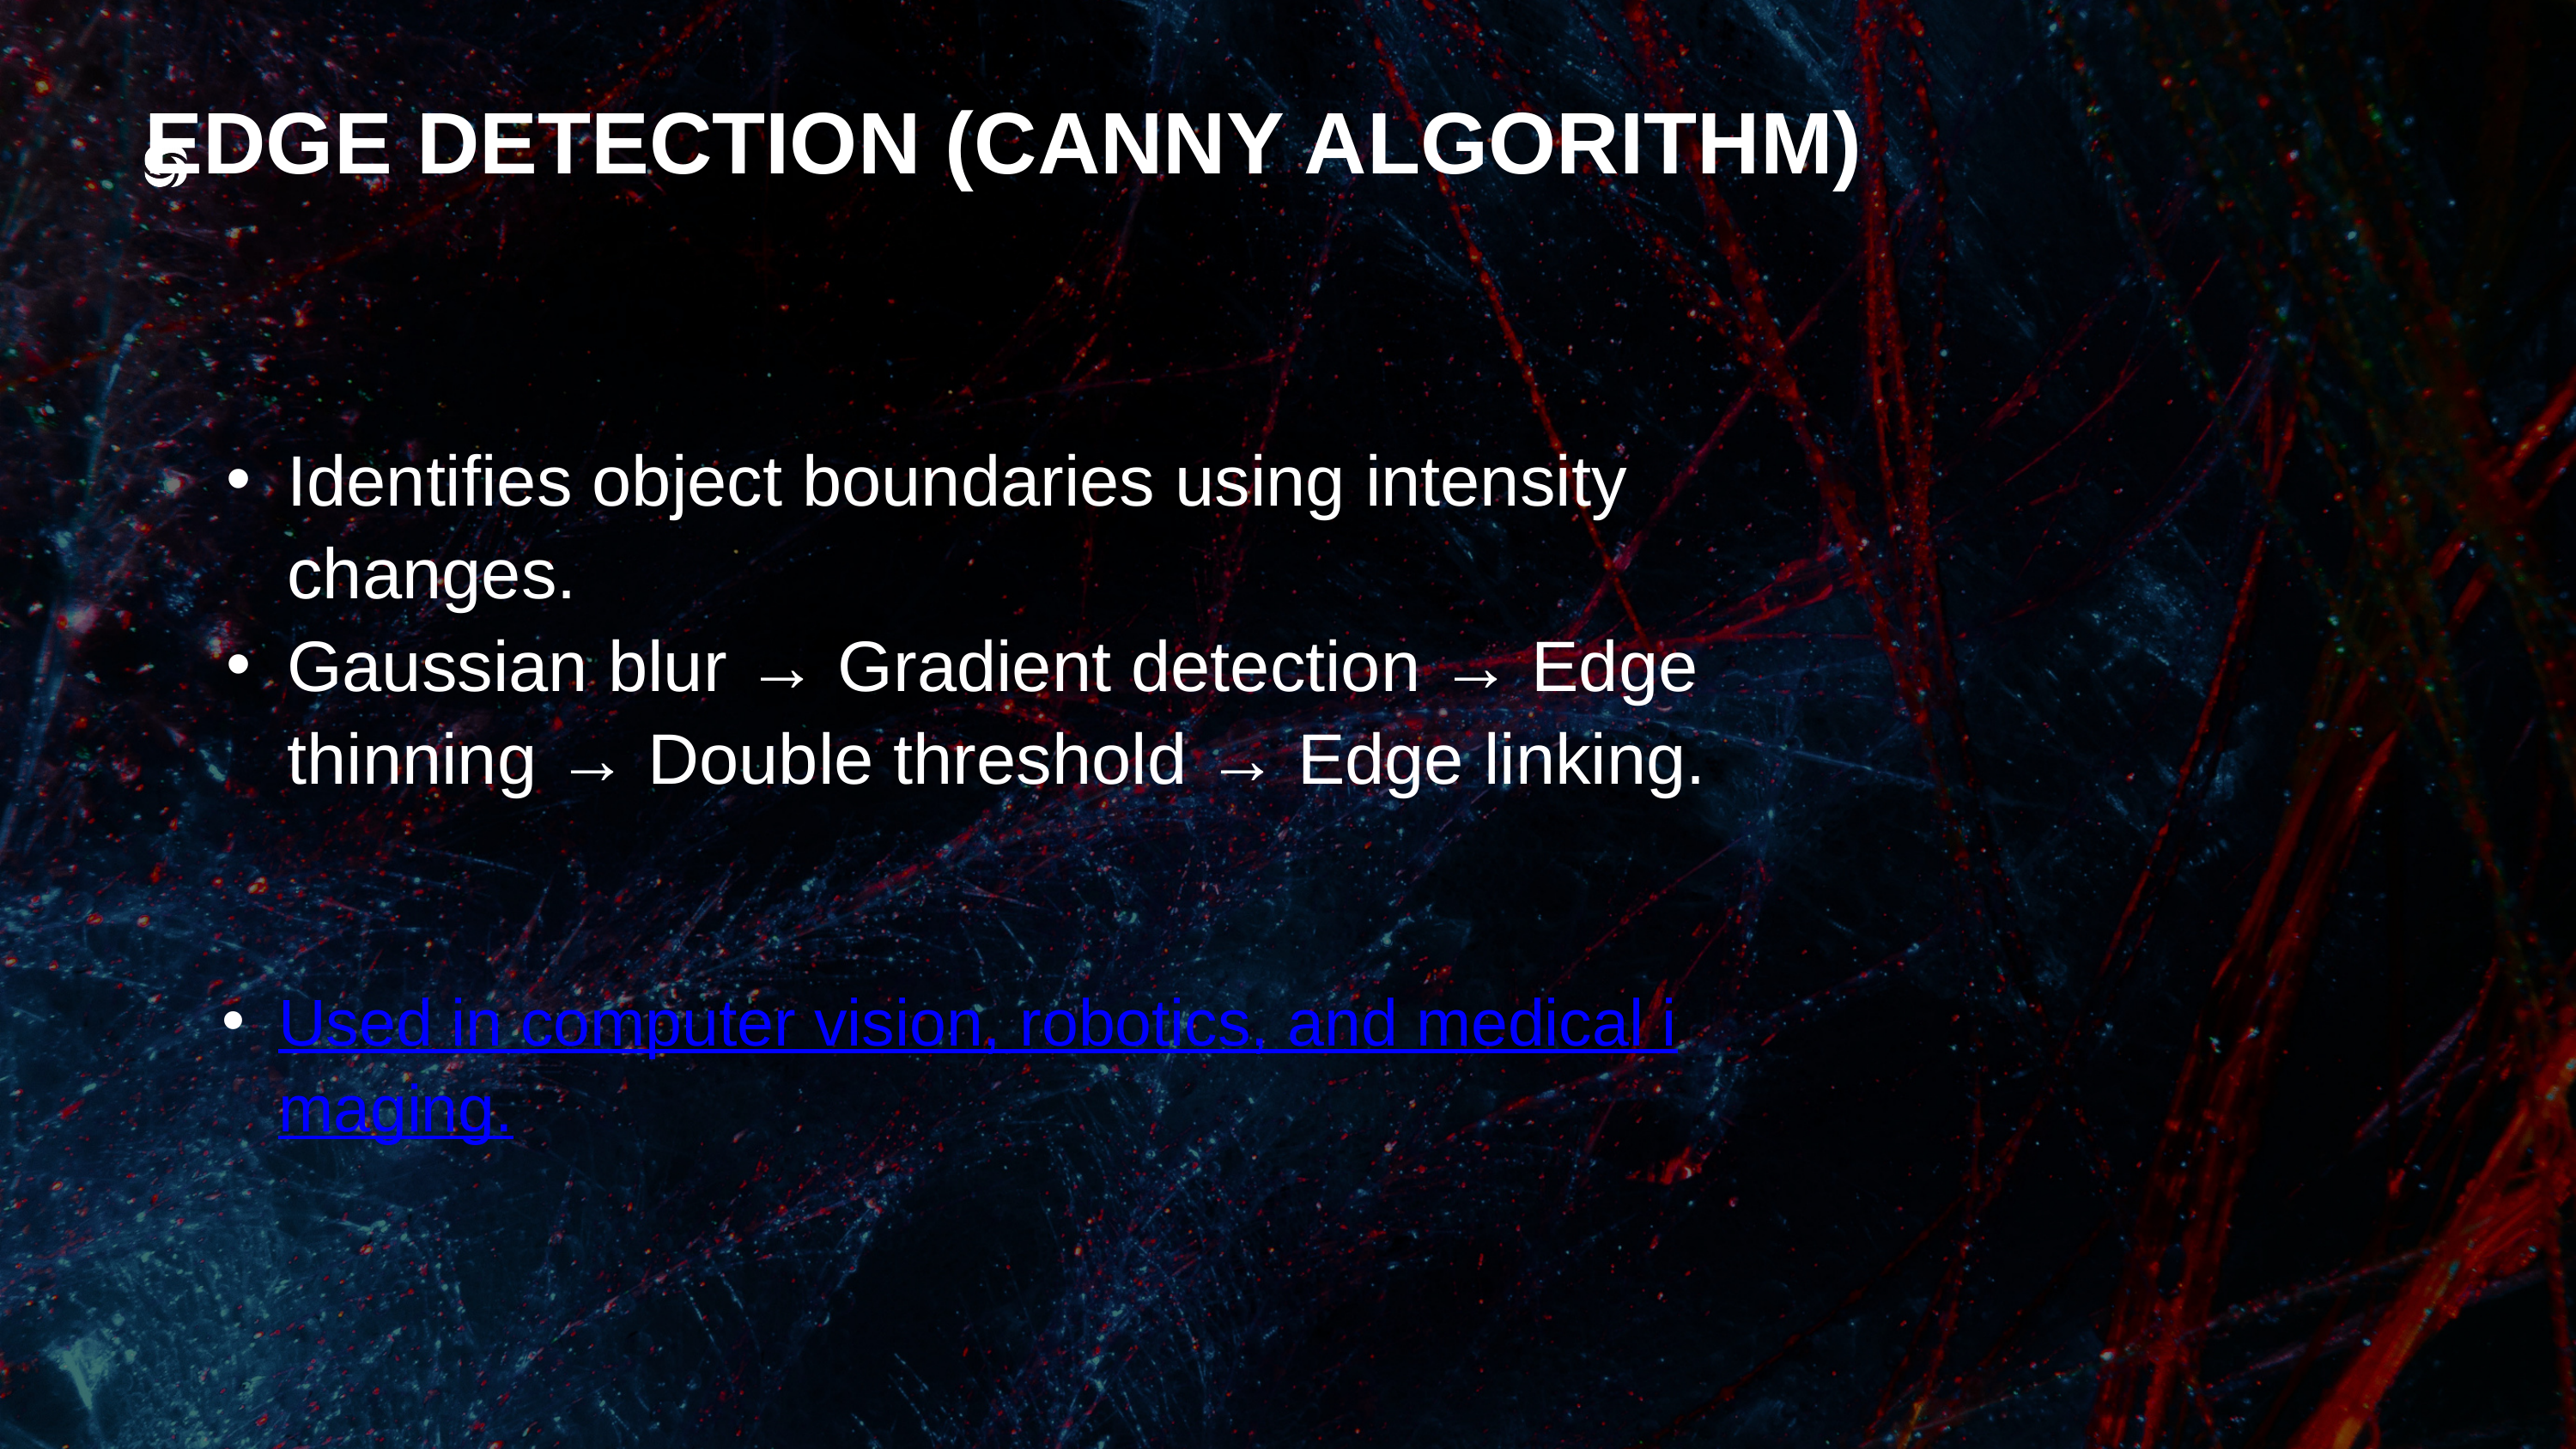

EDGE DETECTION (CANNY ALGORITHM)

Identifies object boundaries using intensity changes.
Gaussian blur → Gradient detection → Edge thinning → Double threshold → Edge linking.
Used in computer vision, robotics, and medical imaging.